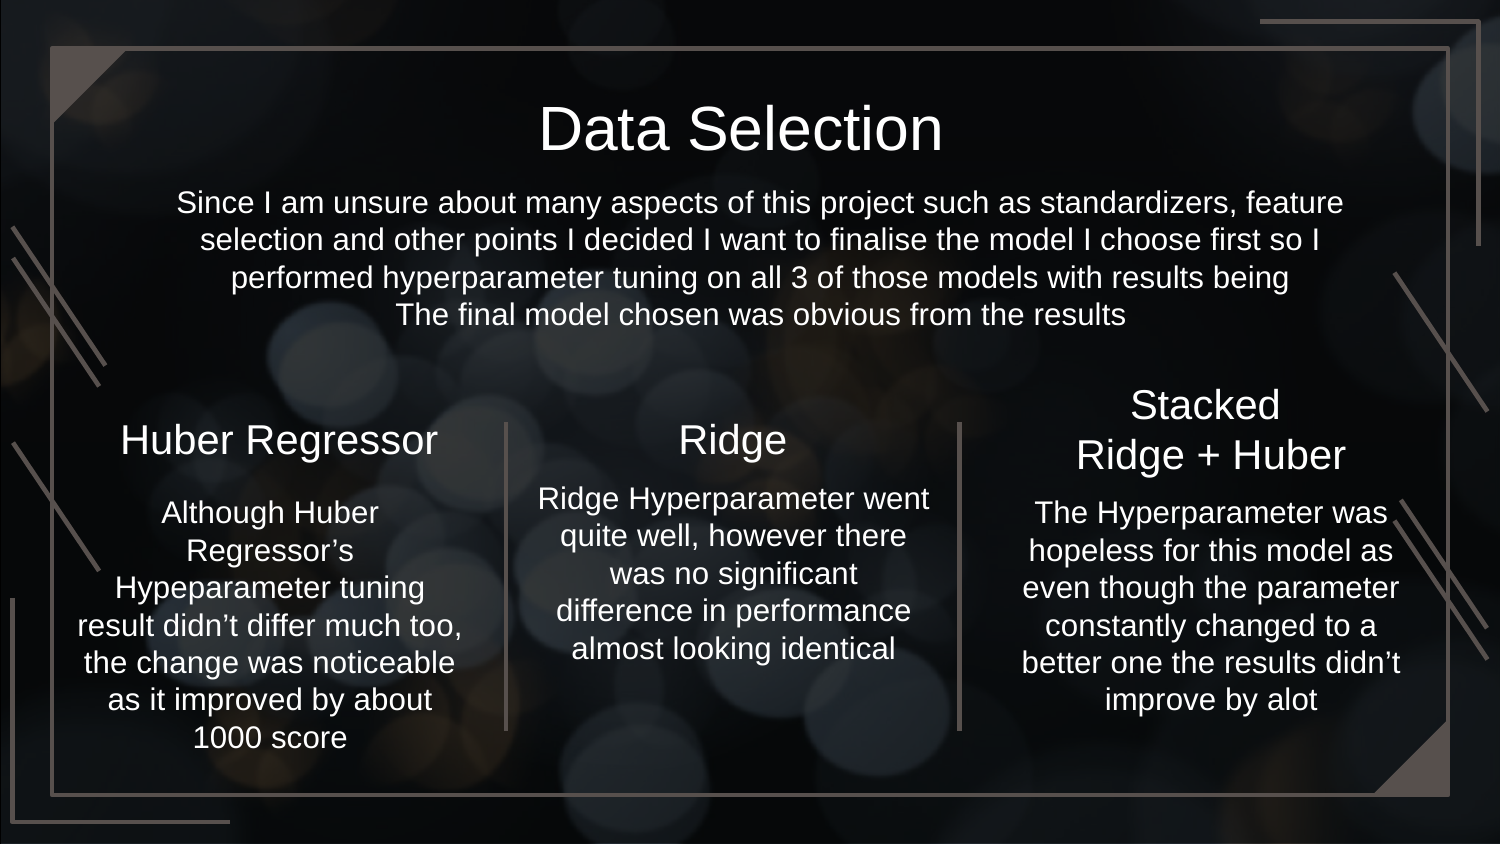

# Data Selection
Since I am unsure about many aspects of this project such as standardizers, feature selection and other points I decided I want to finalise the model I choose first so I performed hyperparameter tuning on all 3 of those models with results being
The final model chosen was obvious from the results
Huber Regressor
Ridge
Stacked
Ridge + Huber
Ridge Hyperparameter went quite well, however there was no significant difference in performance almost looking identical
Although Huber Regressor’s Hypeparameter tuning result didn’t differ much too, the change was noticeable as it improved by about 1000 score
The Hyperparameter was hopeless for this model as even though the parameter constantly changed to a better one the results didn’t improve by alot